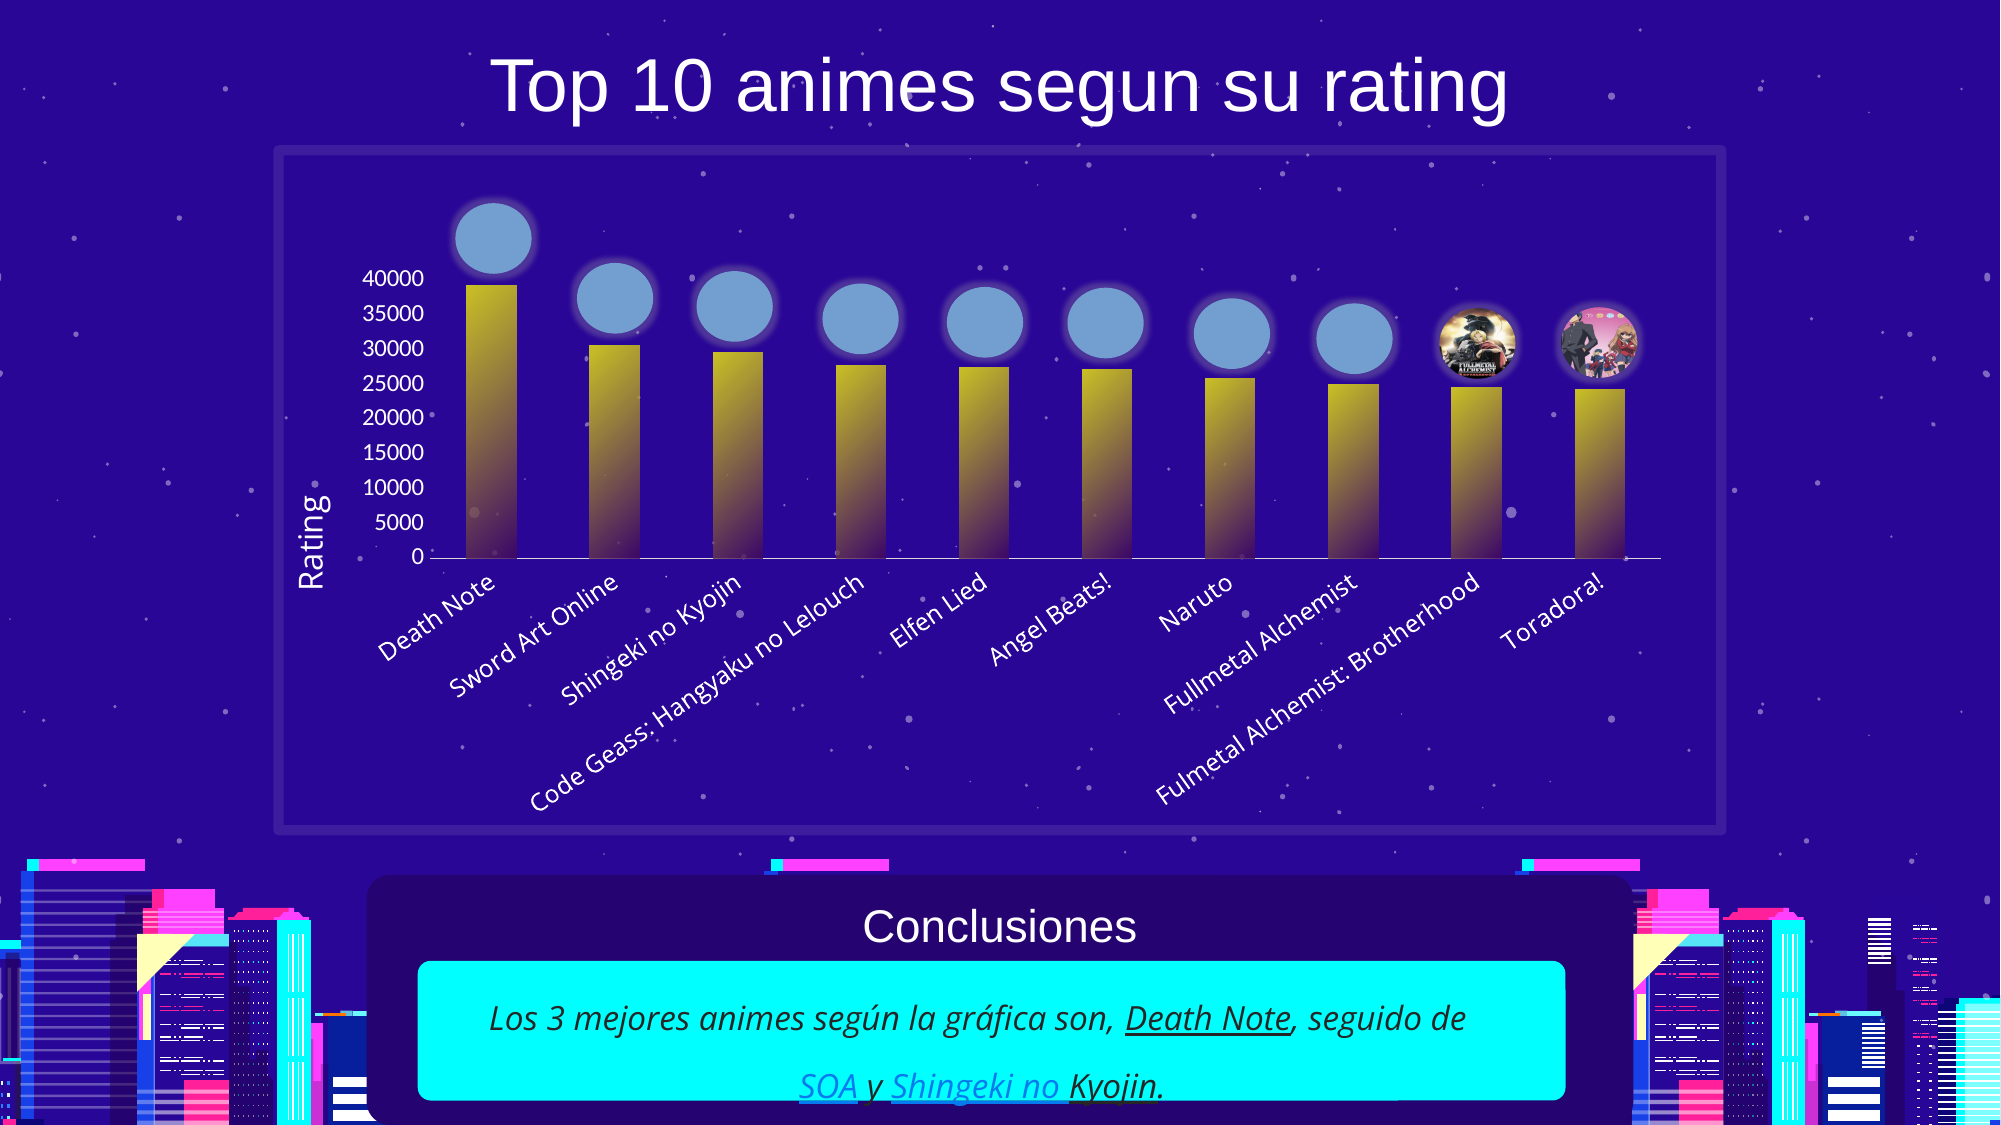

Top 10 animes segun su rating

### Chart

| Category | Top 10 Animes según Rating |
|---|---|
| Death Note | 39340.0 |
| Sword Art Online | 30583.0 |
| Shingeki no Kyojin | 29584.0 |
| Code Geass: Hangyaku no Lelouch | 27718.0 |
| Elfen Lied | 27506.0 |
| Angel Beats! | 27183.0 |
| Naruto | 25925.0 |
| Fullmetal Alchemist | 25032.0 |
| Fulmetal Alchemist: Brotherhood | 24574.0 |
| Toradora! | 24283.0 |
Conclusiones

Los 3 mejores animes según la gráfica son, Death Note, seguido de SOA y Shingeki no Kyojin.